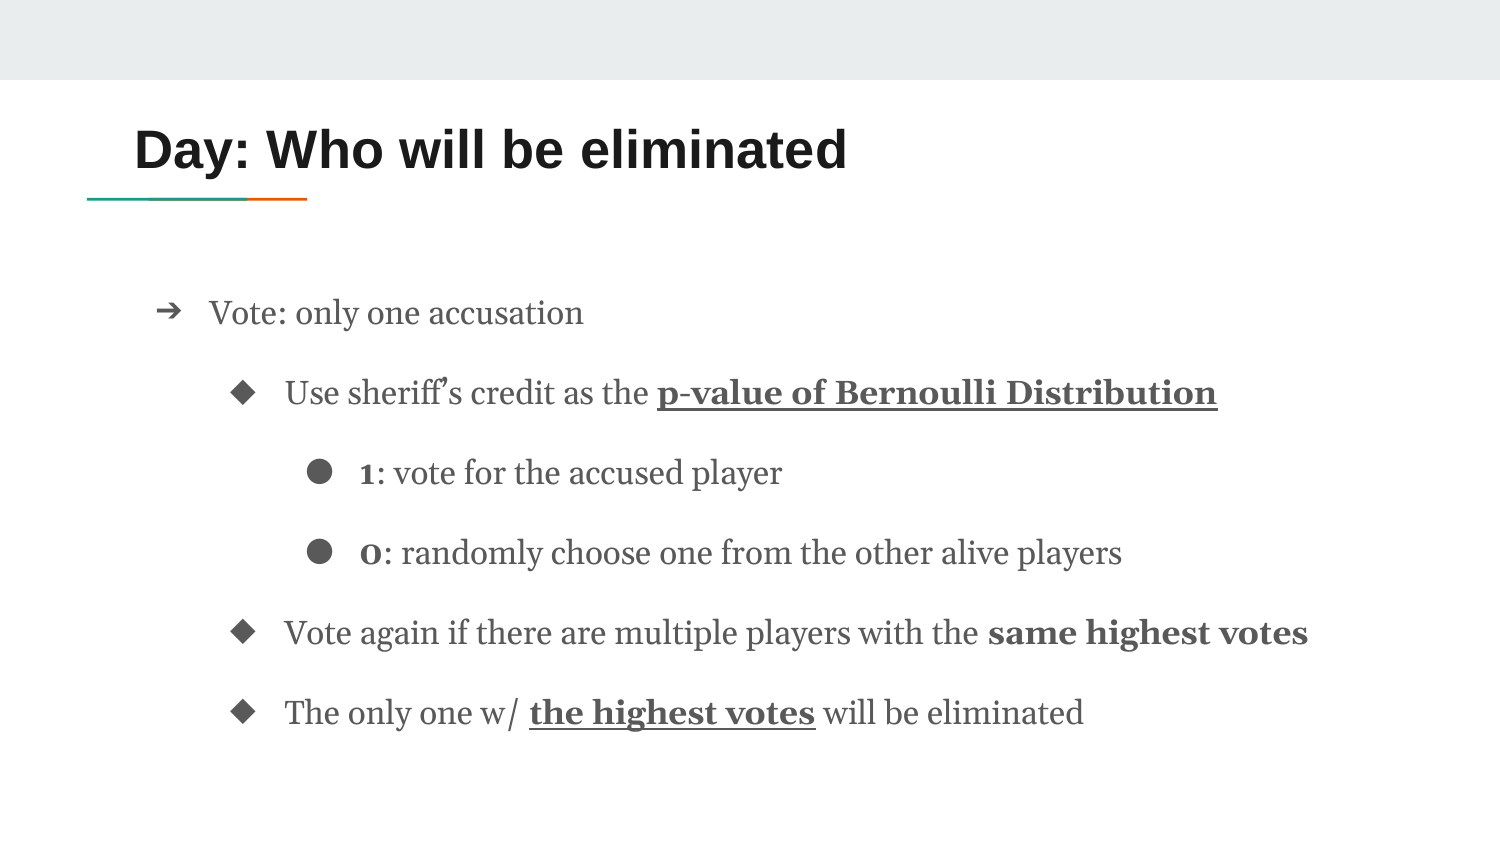

# Day: Who will be eliminated
Vote: only one accusation
Use sheriff’s credit as the p-value of Bernoulli Distribution
1: vote for the accused player
0: randomly choose one from the other alive players
Vote again if there are multiple players with the same highest votes
The only one w/ the highest votes will be eliminated